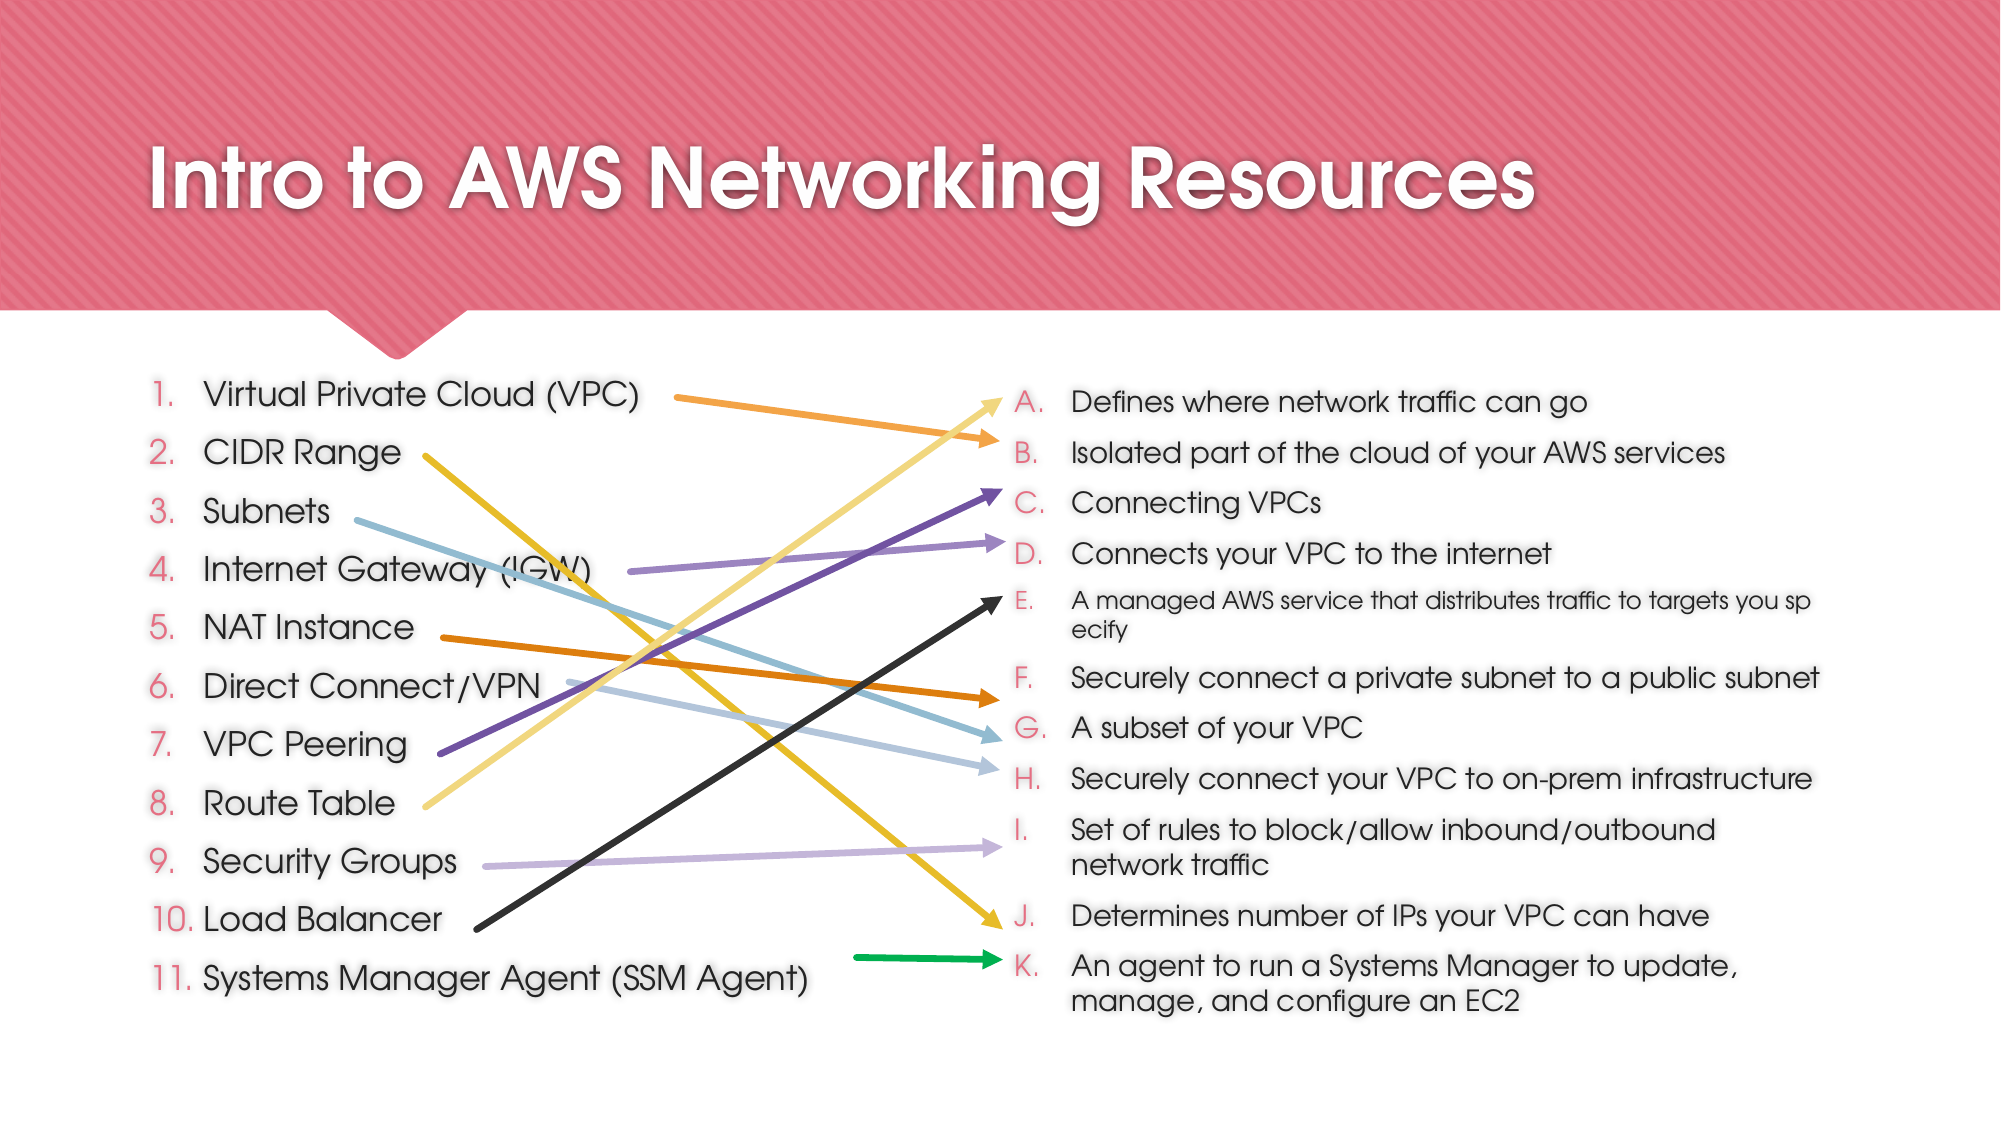

# Intro to AWS Networking Resources
Virtual Private Cloud (VPC)
CIDR Range
Subnets
Internet Gateway (IGW)
NAT Instance
Direct Connect/VPN
VPC Peering
Route Table
Security Groups
Load Balancer
Systems Manager Agent (SSM Agent)
Defines where network traffic can go
Isolated part of the cloud of your AWS services
Connecting VPCs
Connects your VPC to the internet
A managed AWS service that distributes traffic to targets you specify
Securely connect a private subnet to a public subnet
A subset of your VPC
Securely connect your VPC to on-prem infrastructure
Set of rules to block/allow inbound/outbound network traffic
Determines number of IPs your VPC can have
An agent to run a Systems Manager to update, manage, and configure an EC2